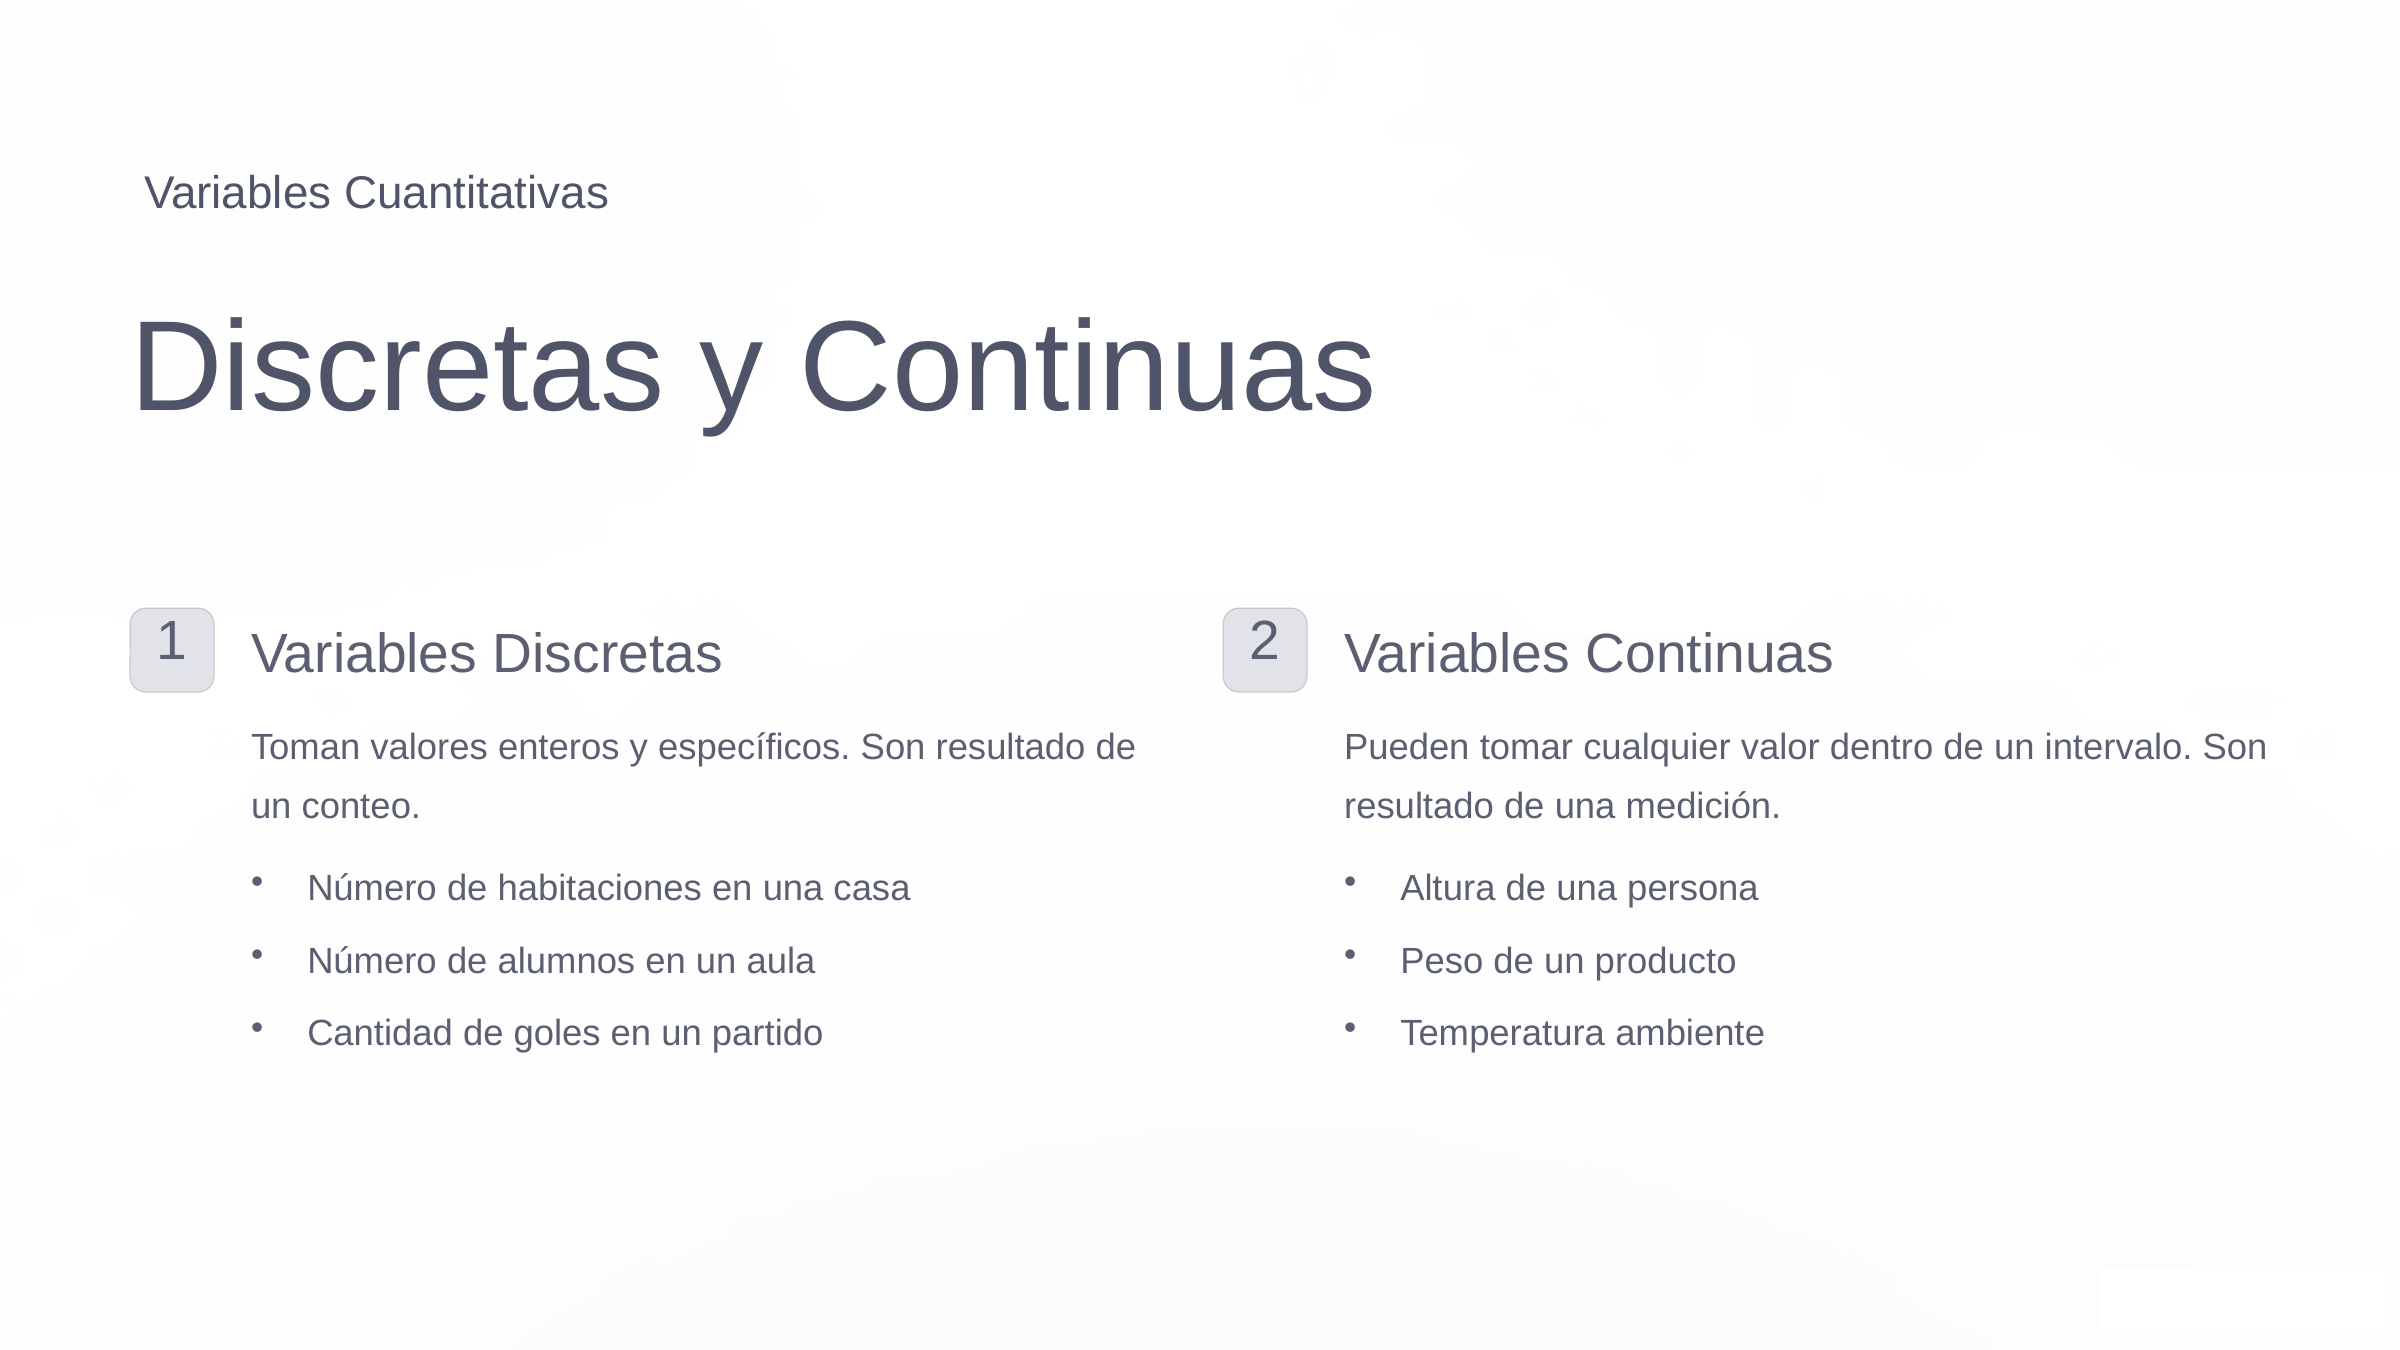

Variables Cuantitativas
Discretas y Continuas

1
Variables Discretas
2
Variables Continuas
Toman valores enteros y específicos. Son resultado de un conteo.
Pueden tomar cualquier valor dentro de un intervalo. Son resultado de una medición.
Número de habitaciones en una casa
Altura de una persona
Número de alumnos en un aula
Peso de un producto
Cantidad de goles en un partido
Temperatura ambiente